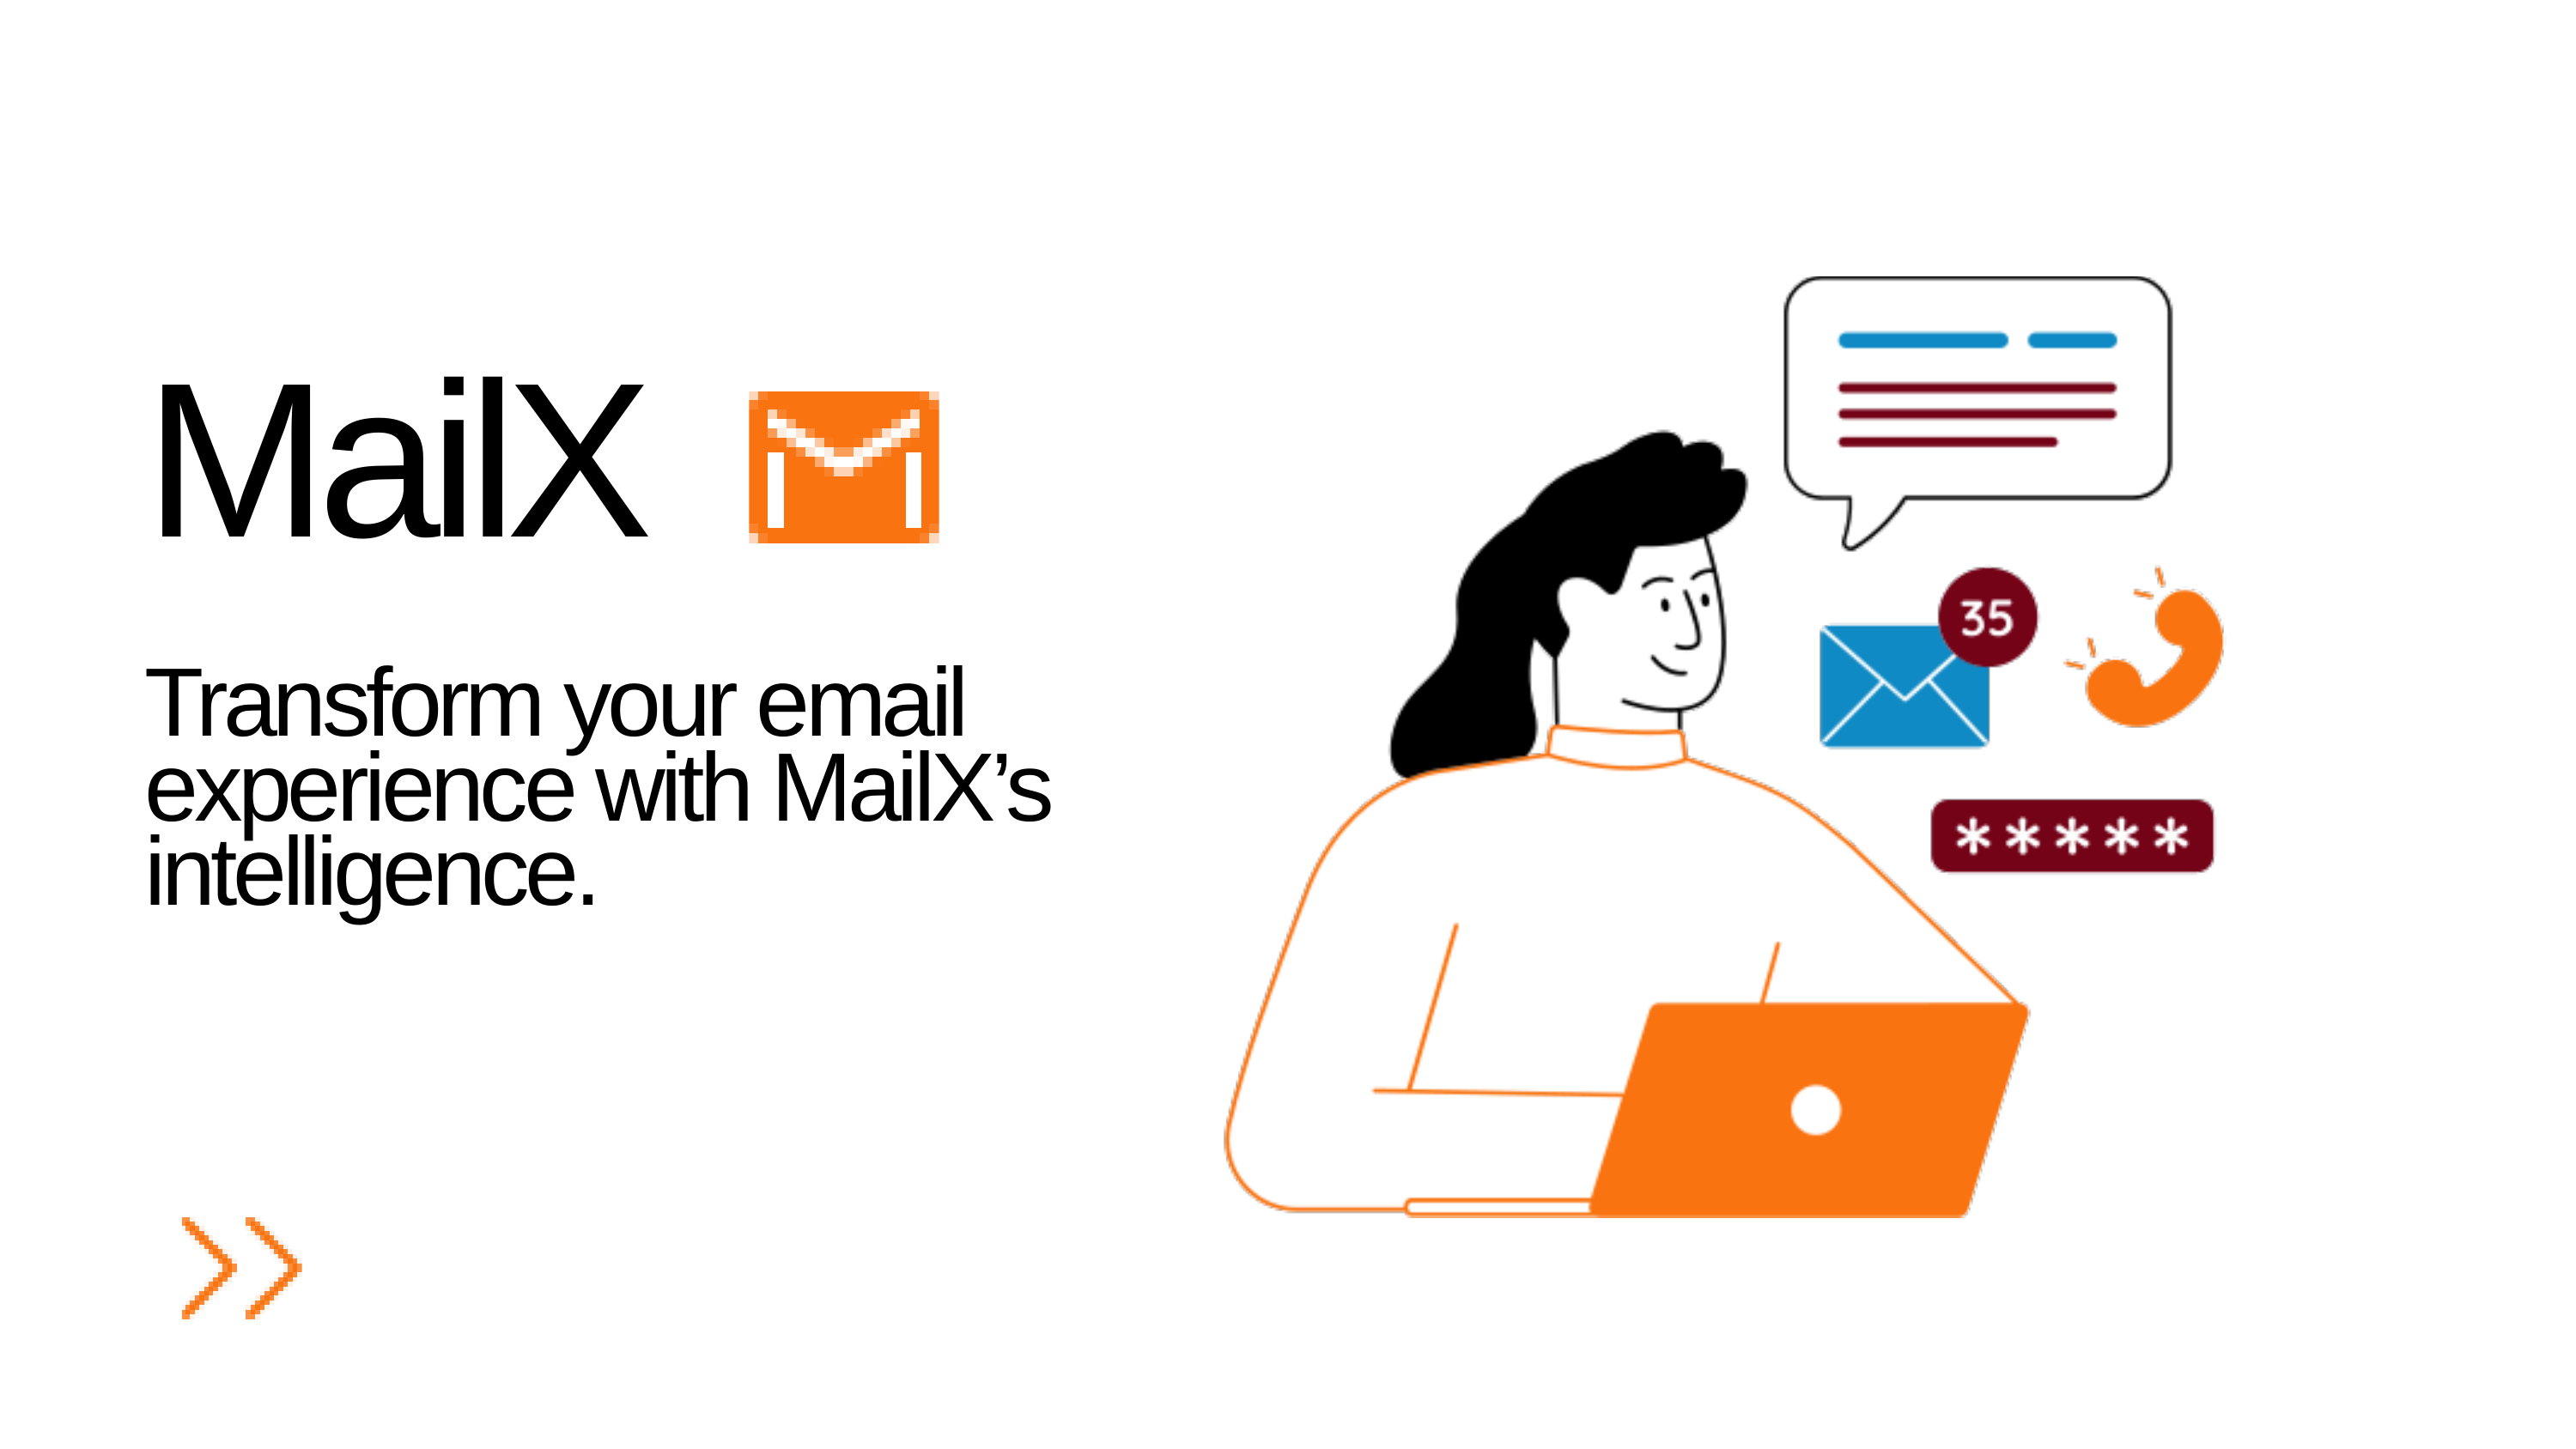

MailX

Transform your email experience with MailX’s intelligence.